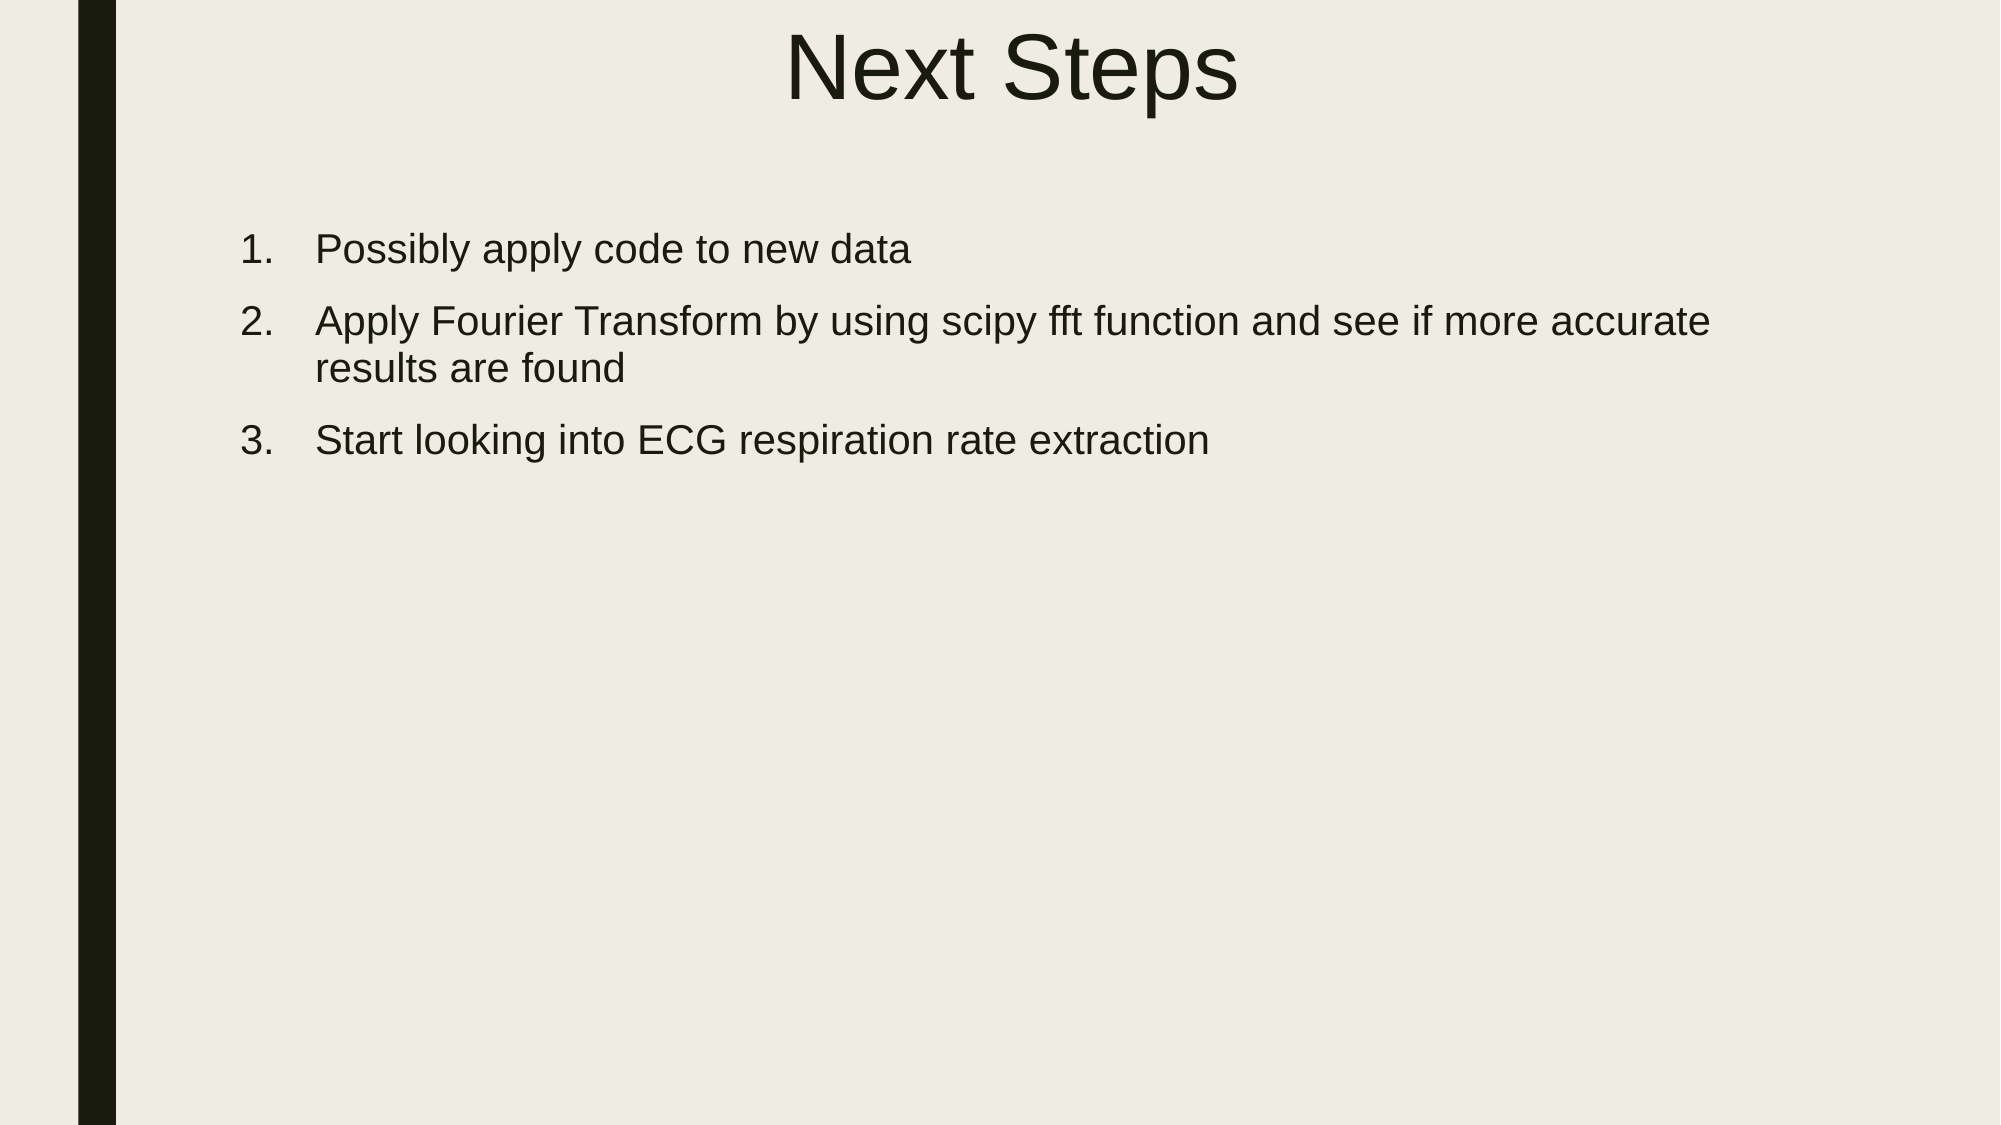

# Next Steps
Possibly apply code to new data
Apply Fourier Transform by using scipy fft function and see if more accurate results are found
Start looking into ECG respiration rate extraction